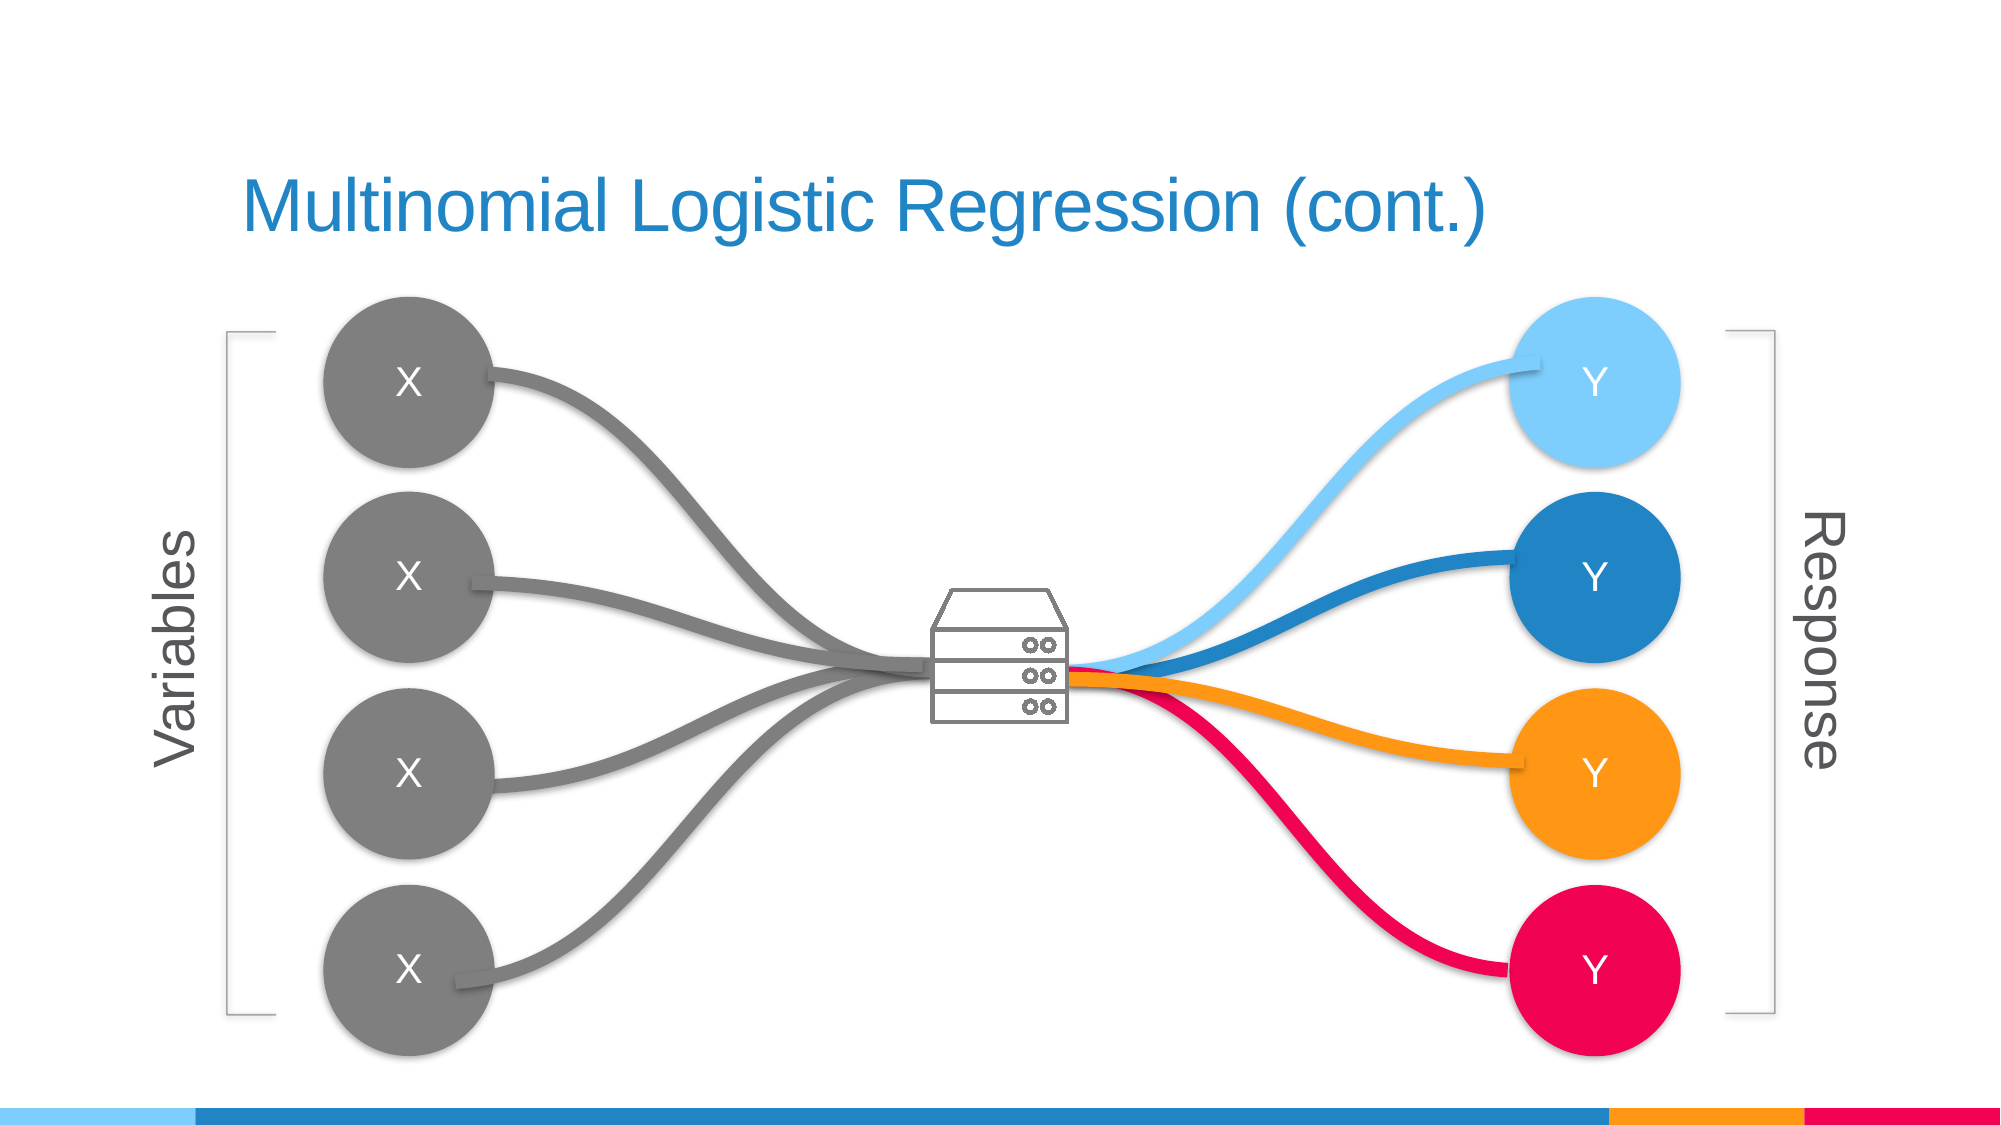

# Multinomial Logistic Regression (cont.)
X
Y
Y
Y
Y

X

Response
Variables

X
X